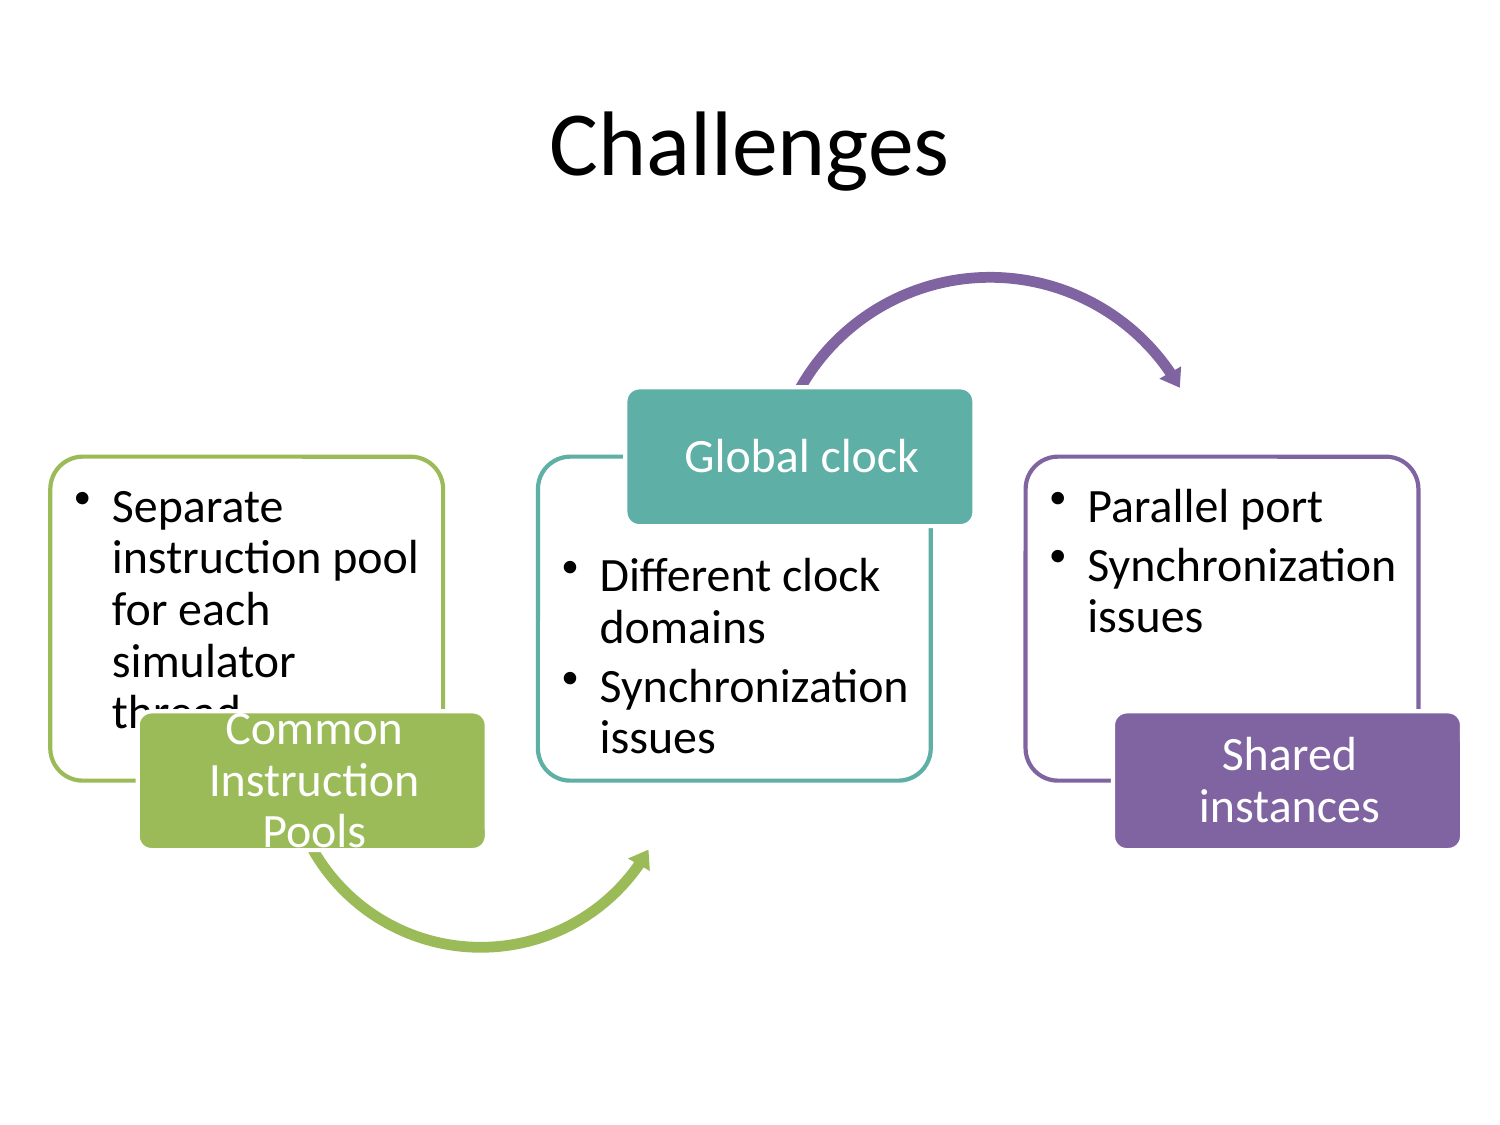

# Challenges
Separate instruction pool for each simulator thread
Common Instruction Pools
Different clock domains
Synchronization issues
Global clock
Parallel port
Synchronization issues
Shared instances